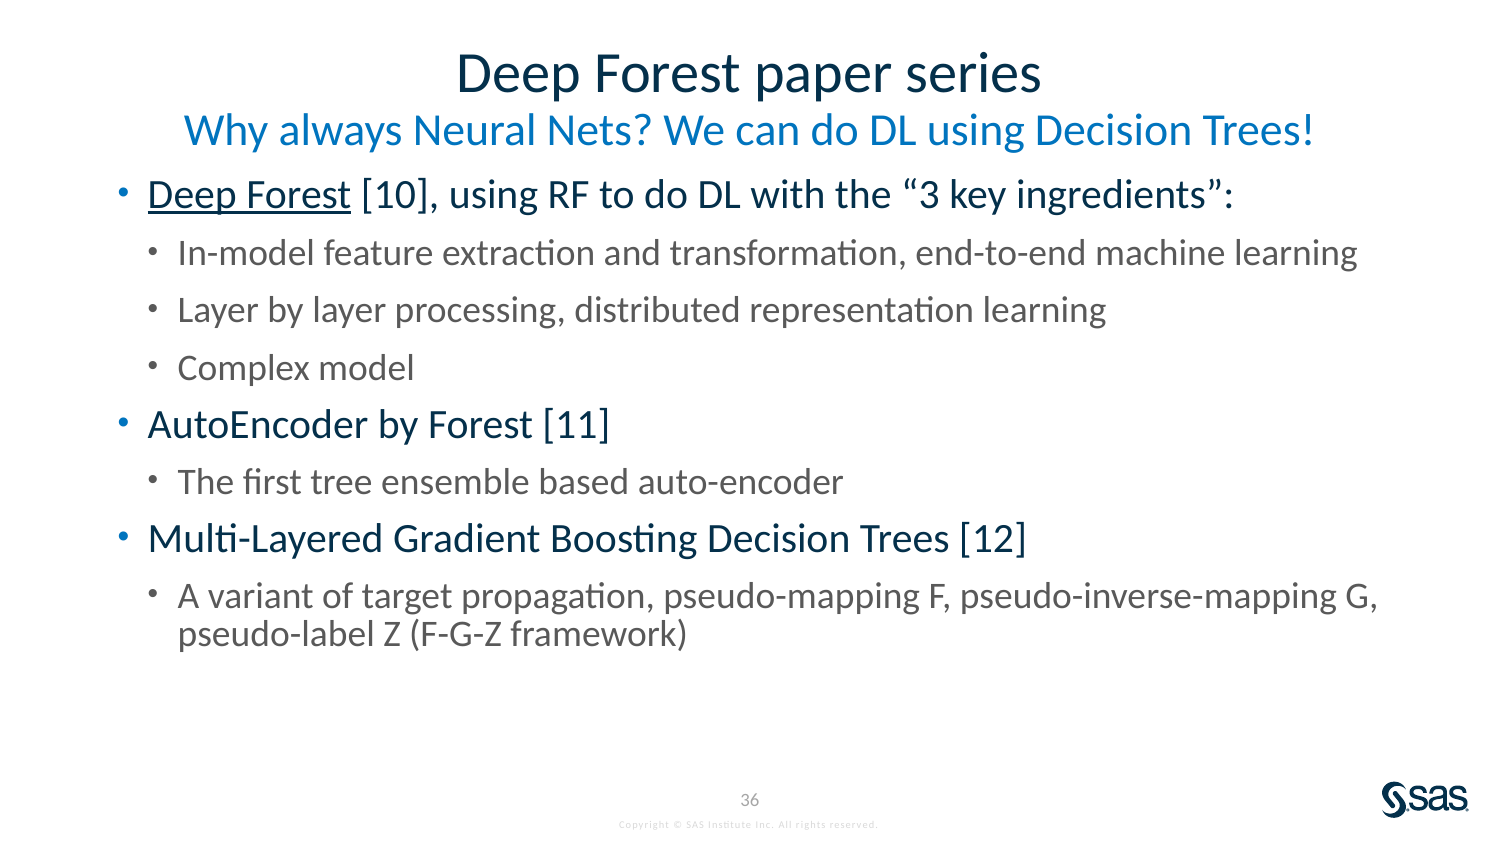

# Deep Forest paper series
Why always Neural Nets? We can do DL using Decision Trees!
Deep Forest [10], using RF to do DL with the “3 key ingredients”:
In-model feature extraction and transformation, end-to-end machine learning
Layer by layer processing, distributed representation learning
Complex model
AutoEncoder by Forest [11]
The first tree ensemble based auto-encoder
Multi-Layered Gradient Boosting Decision Trees [12]
A variant of target propagation, pseudo-mapping F, pseudo-inverse-mapping G, pseudo-label Z (F-G-Z framework)

36